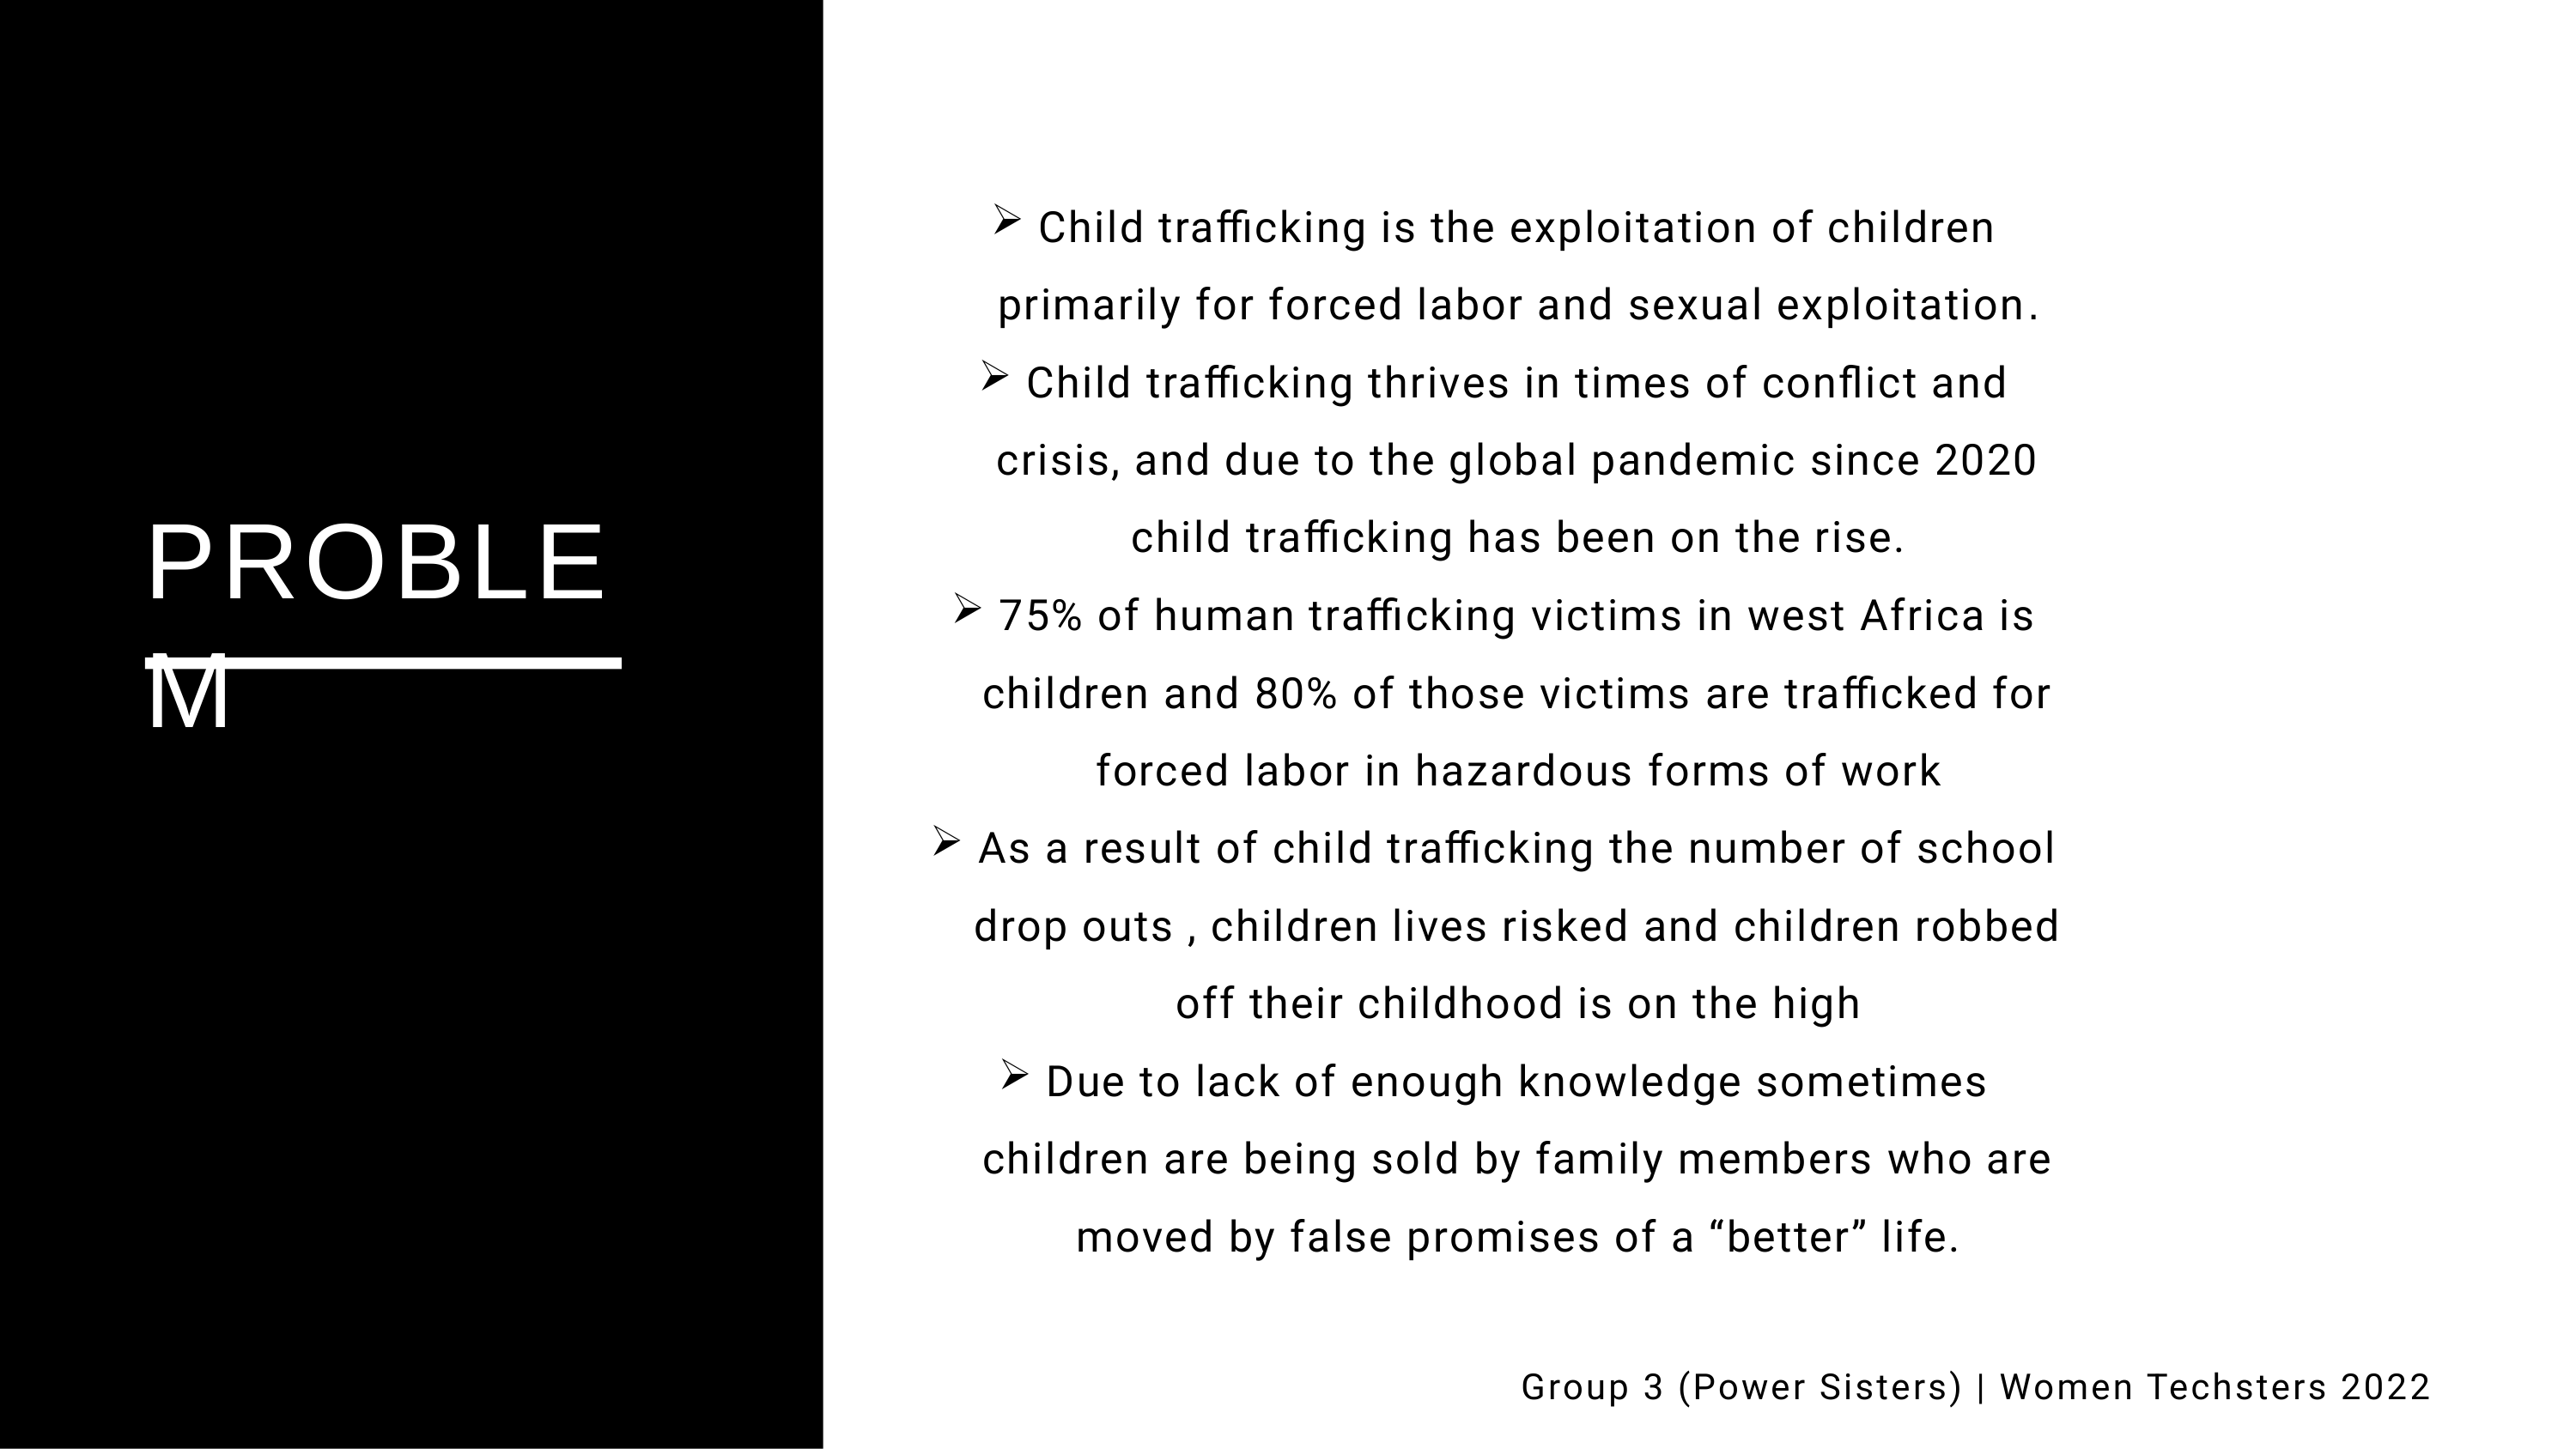

Child trafficking is the exploitation of children primarily for forced labor and sexual exploitation.
Child trafficking thrives in times of conflict and crisis, and due to the global pandemic since 2020 child trafficking has been on the rise.
75% of human trafficking victims in west Africa is children and 80% of those victims are trafficked for forced labor in hazardous forms of work
As a result of child trafficking the number of school drop outs , children lives risked and children robbed off their childhood is on the high
Due to lack of enough knowledge sometimes children are being sold by family members who are moved by false promises of a “better” life.

PROBLEM

Group 3 (Power Sisters) | Women Techsters 2022